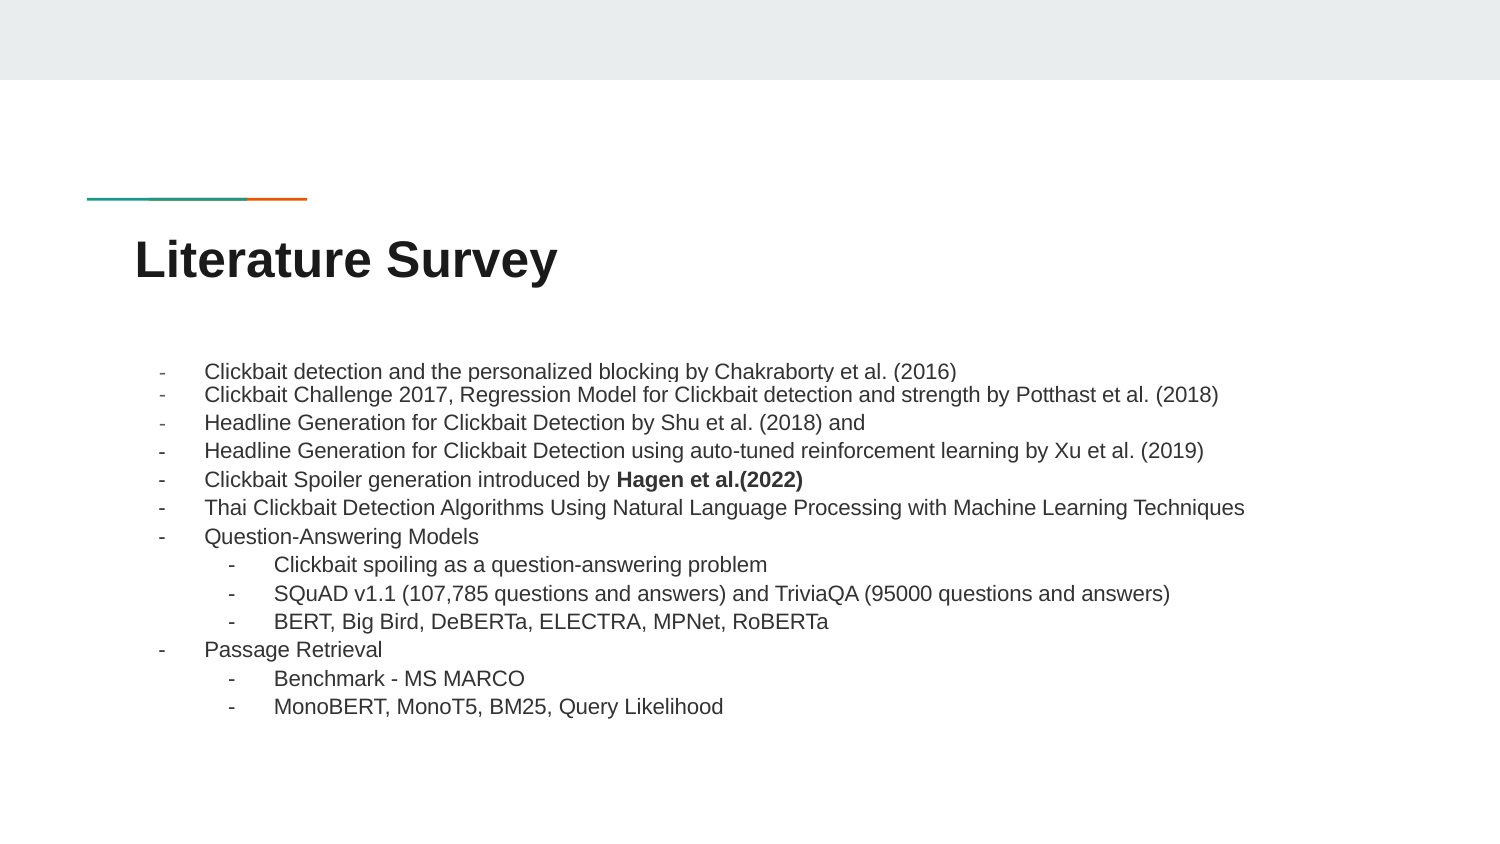

# Literature Survey
Clickbait detection and the personalized blocking by Chakraborty et al. (2016)
Clickbait Challenge 2017, Regression Model for Clickbait detection and strength by Potthast et al. (2018)
Headline Generation for Clickbait Detection by Shu et al. (2018) and
Headline Generation for Clickbait Detection using auto-tuned reinforcement learning by Xu et al. (2019)
Clickbait Spoiler generation introduced by Hagen et al.(2022)
Thai Clickbait Detection Algorithms Using Natural Language Processing with Machine Learning Techniques
Question-Answering Models
Clickbait spoiling as a question-answering problem
SQuAD v1.1 (107,785 questions and answers) and TriviaQA (95000 questions and answers)
BERT, Big Bird, DeBERTa, ELECTRA, MPNet, RoBERTa
Passage Retrieval
Benchmark - MS MARCO
MonoBERT, MonoT5, BM25, Query Likelihood